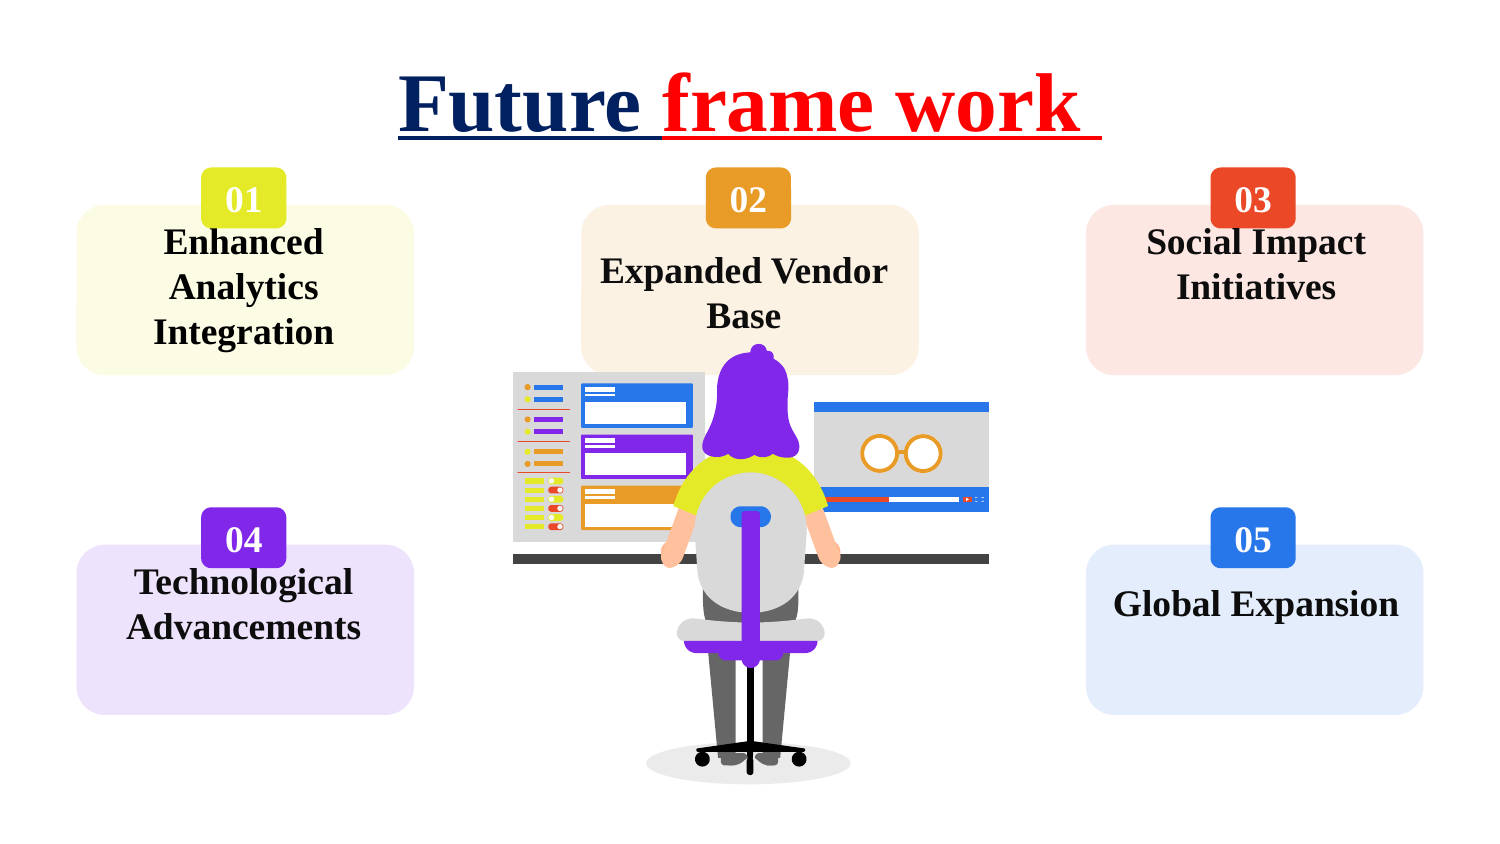

# Future frame work
01

Enhanced Analytics Integration
02
Expanded Vendor Base
03
Social Impact Initiatives

04
Technological Advancements
05
Global Expansion